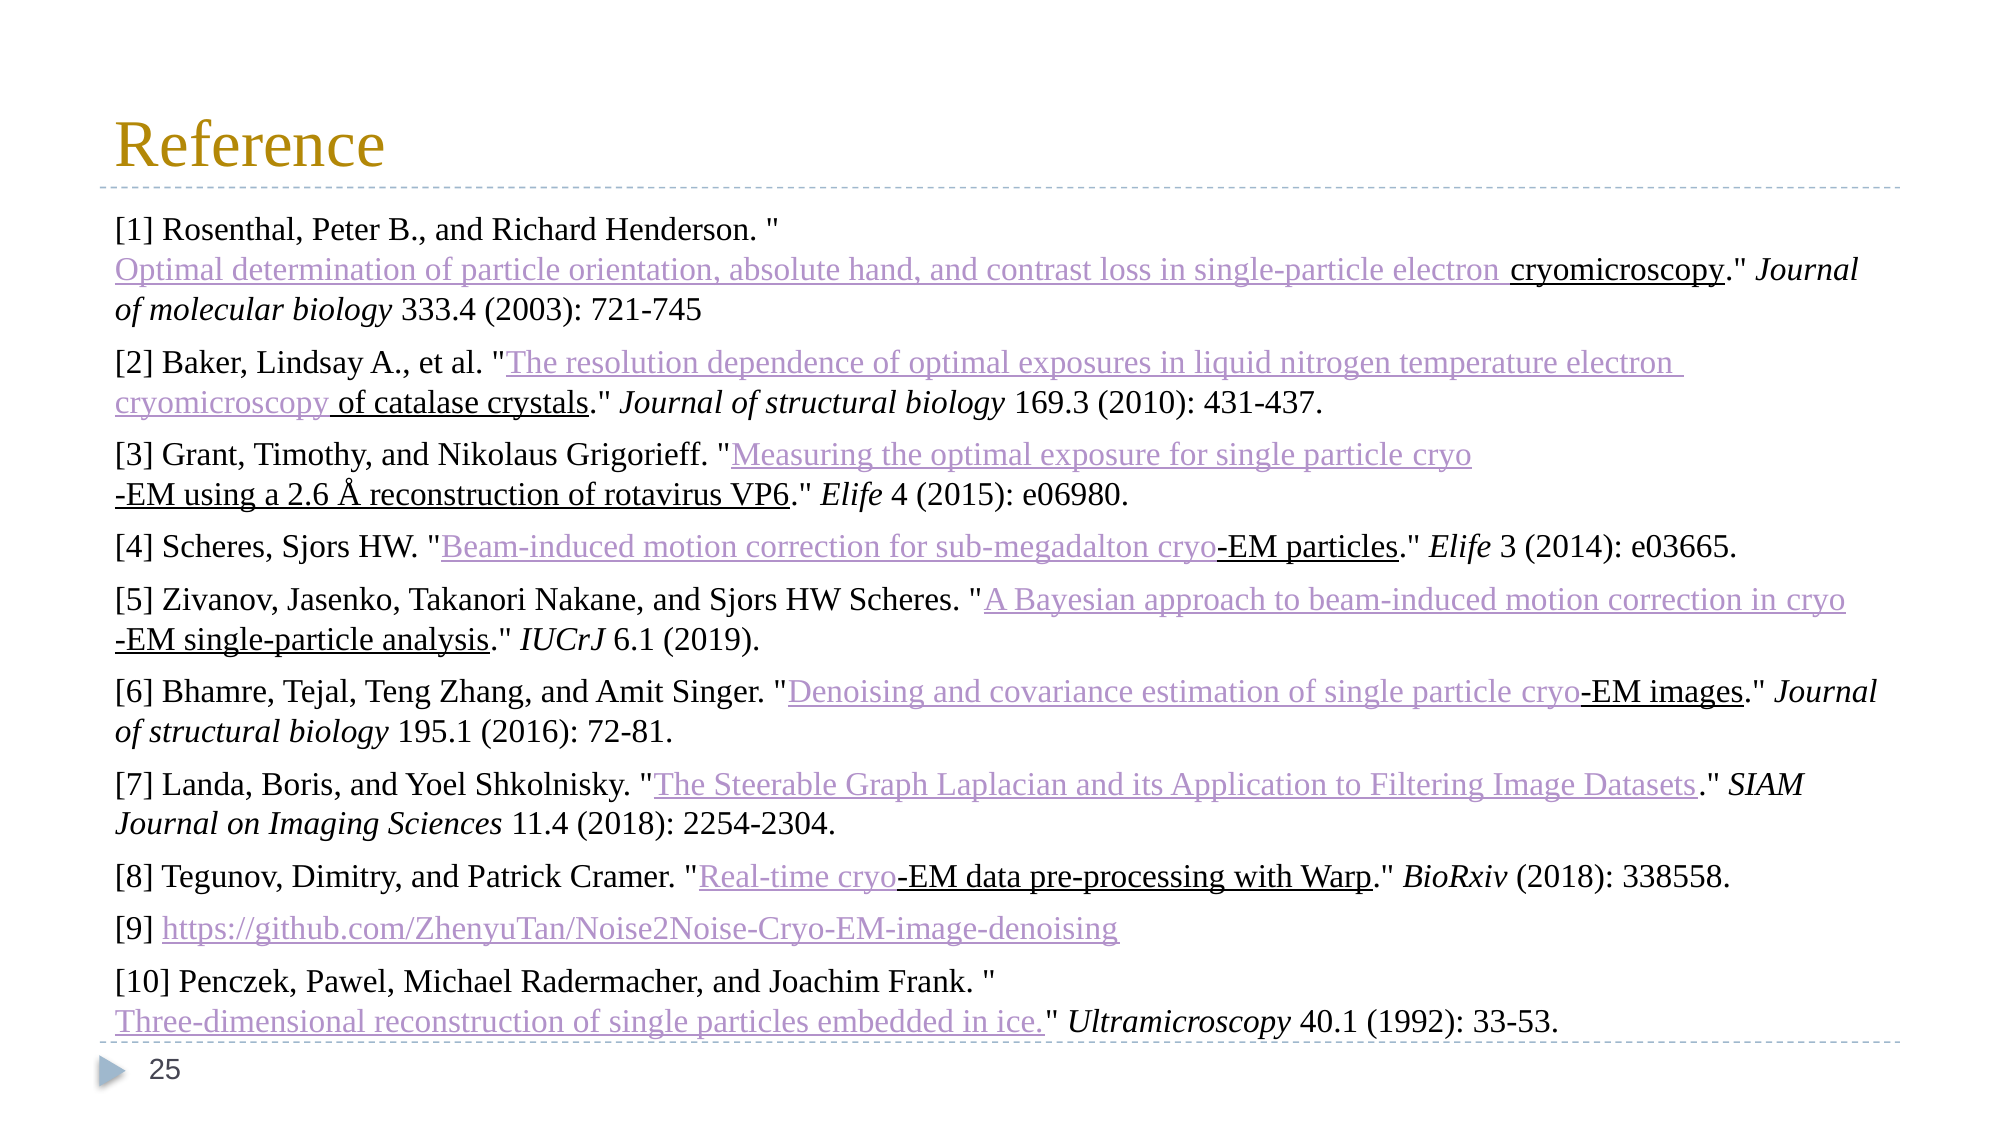

# Reference
[1] Rosenthal, Peter B., and Richard Henderson. "Optimal determination of particle orientation, absolute hand, and contrast loss in single-particle electron cryomicroscopy." Journal of molecular biology 333.4 (2003): 721-745
[2] Baker, Lindsay A., et al. "The resolution dependence of optimal exposures in liquid nitrogen temperature electron cryomicroscopy of catalase crystals." Journal of structural biology 169.3 (2010): 431-437.
[3] Grant, Timothy, and Nikolaus Grigorieff. "Measuring the optimal exposure for single particle cryo-EM using a 2.6 Å reconstruction of rotavirus VP6." Elife 4 (2015): e06980.
[4] Scheres, Sjors HW. "Beam-induced motion correction for sub-megadalton cryo-EM particles." Elife 3 (2014): e03665.
[5] Zivanov, Jasenko, Takanori Nakane, and Sjors HW Scheres. "A Bayesian approach to beam-induced motion correction in cryo-EM single-particle analysis." IUCrJ 6.1 (2019).
[6] Bhamre, Tejal, Teng Zhang, and Amit Singer. "Denoising and covariance estimation of single particle cryo-EM images." Journal of structural biology 195.1 (2016): 72-81.
[7] Landa, Boris, and Yoel Shkolnisky. "The Steerable Graph Laplacian and its Application to Filtering Image Datasets." SIAM Journal on Imaging Sciences 11.4 (2018): 2254-2304.
[8] Tegunov, Dimitry, and Patrick Cramer. "Real-time cryo-EM data pre-processing with Warp." BioRxiv (2018): 338558.
[9] https://github.com/ZhenyuTan/Noise2Noise-Cryo-EM-image-denoising
[10] Penczek, Pawel, Michael Radermacher, and Joachim Frank. "Three-dimensional reconstruction of single particles embedded in ice." Ultramicroscopy 40.1 (1992): 33-53.
25